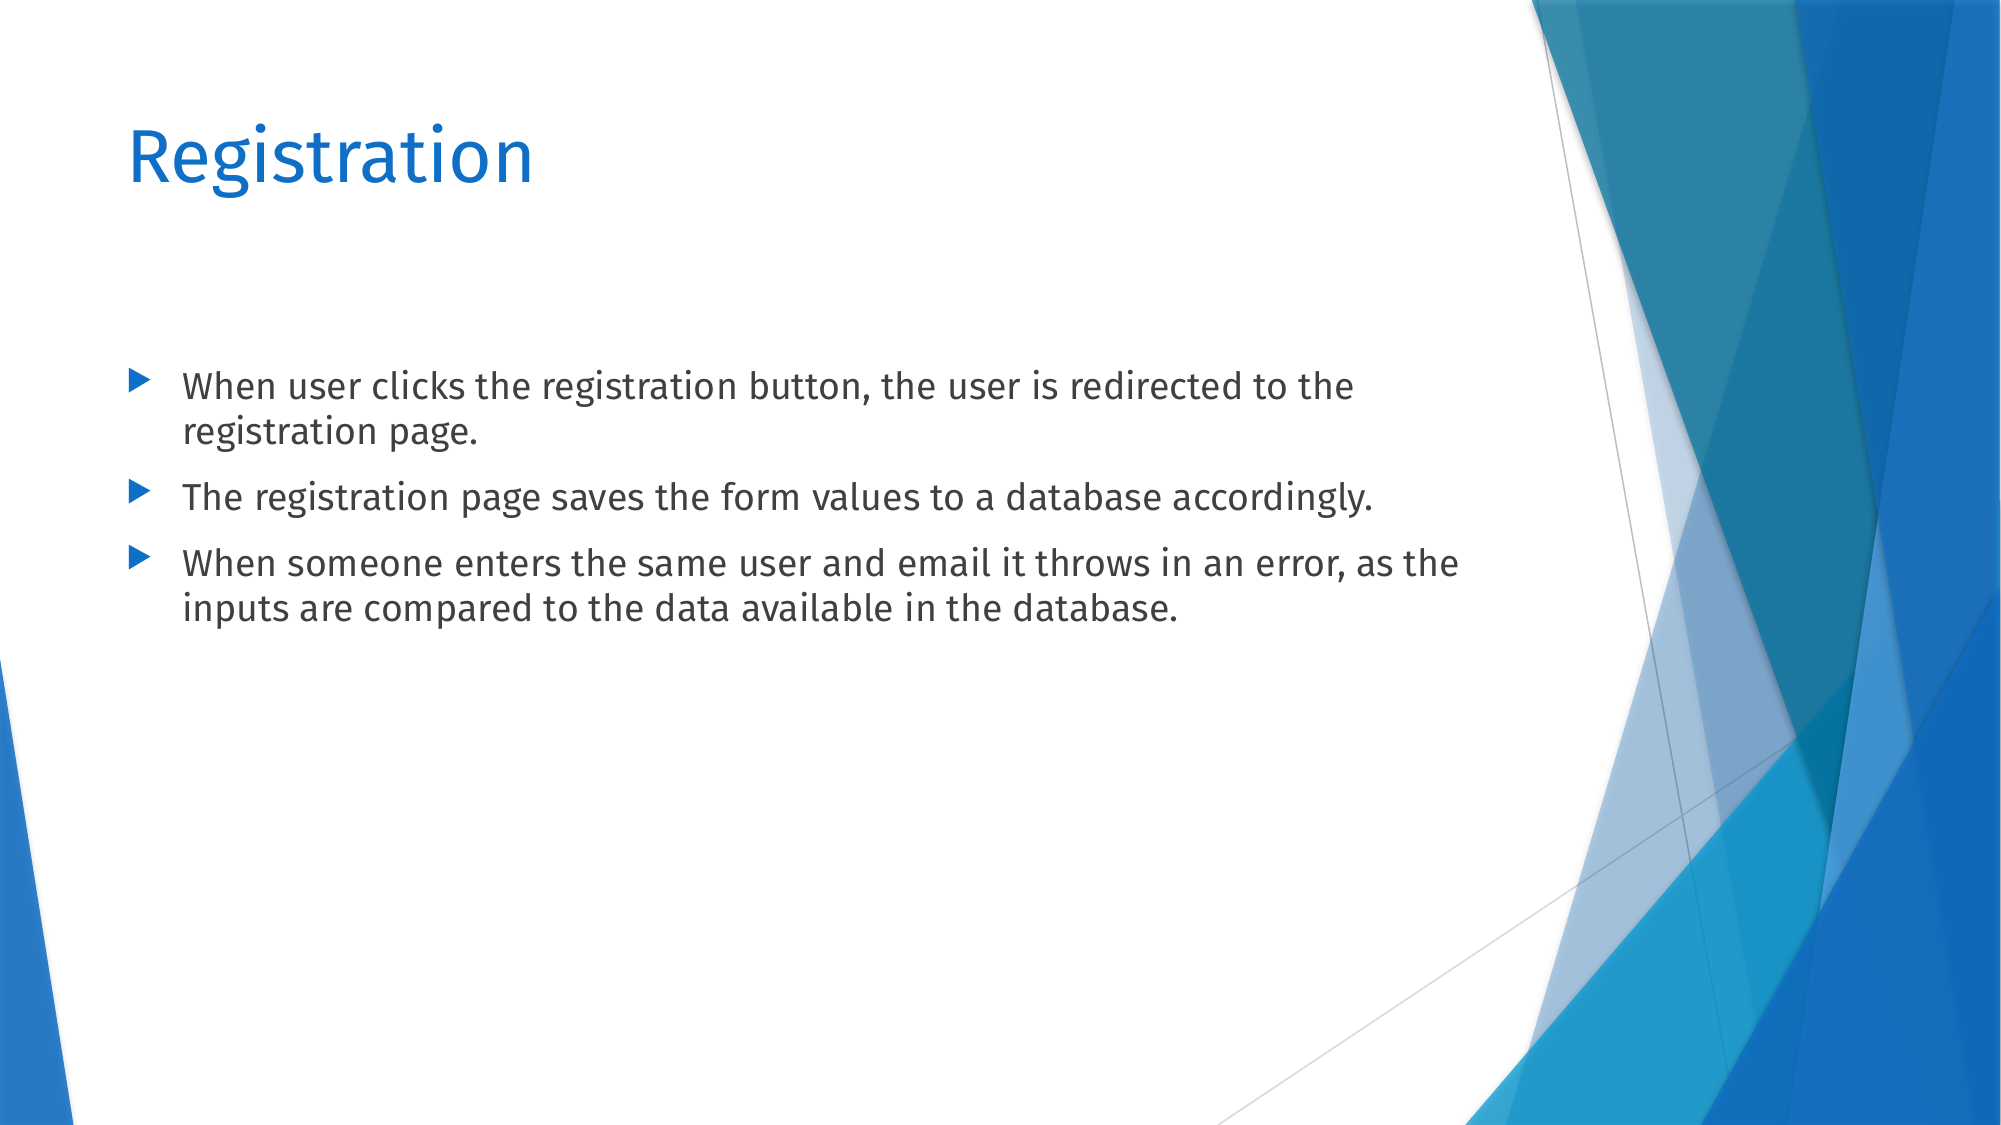

# Registration
When user clicks the registration button, the user is redirected to the registration page.
The registration page saves the form values to a database accordingly.
When someone enters the same user and email it throws in an error, as the inputs are compared to the data available in the database.